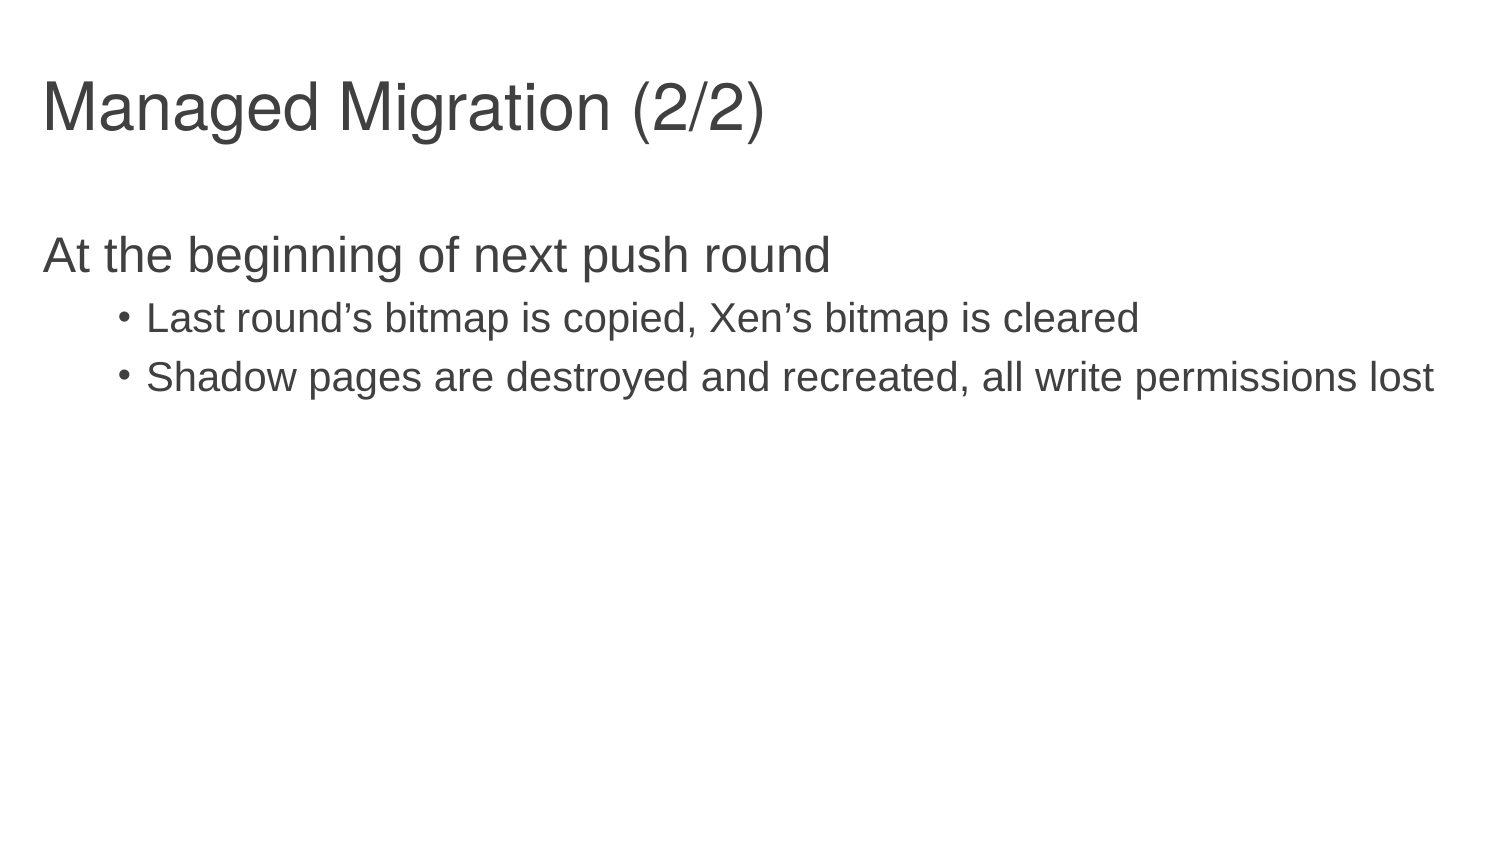

# Managed Migration (2/2)
At the beginning of next push round
Last round’s bitmap is copied, Xen’s bitmap is cleared
Shadow pages are destroyed and recreated, all write permissions lost